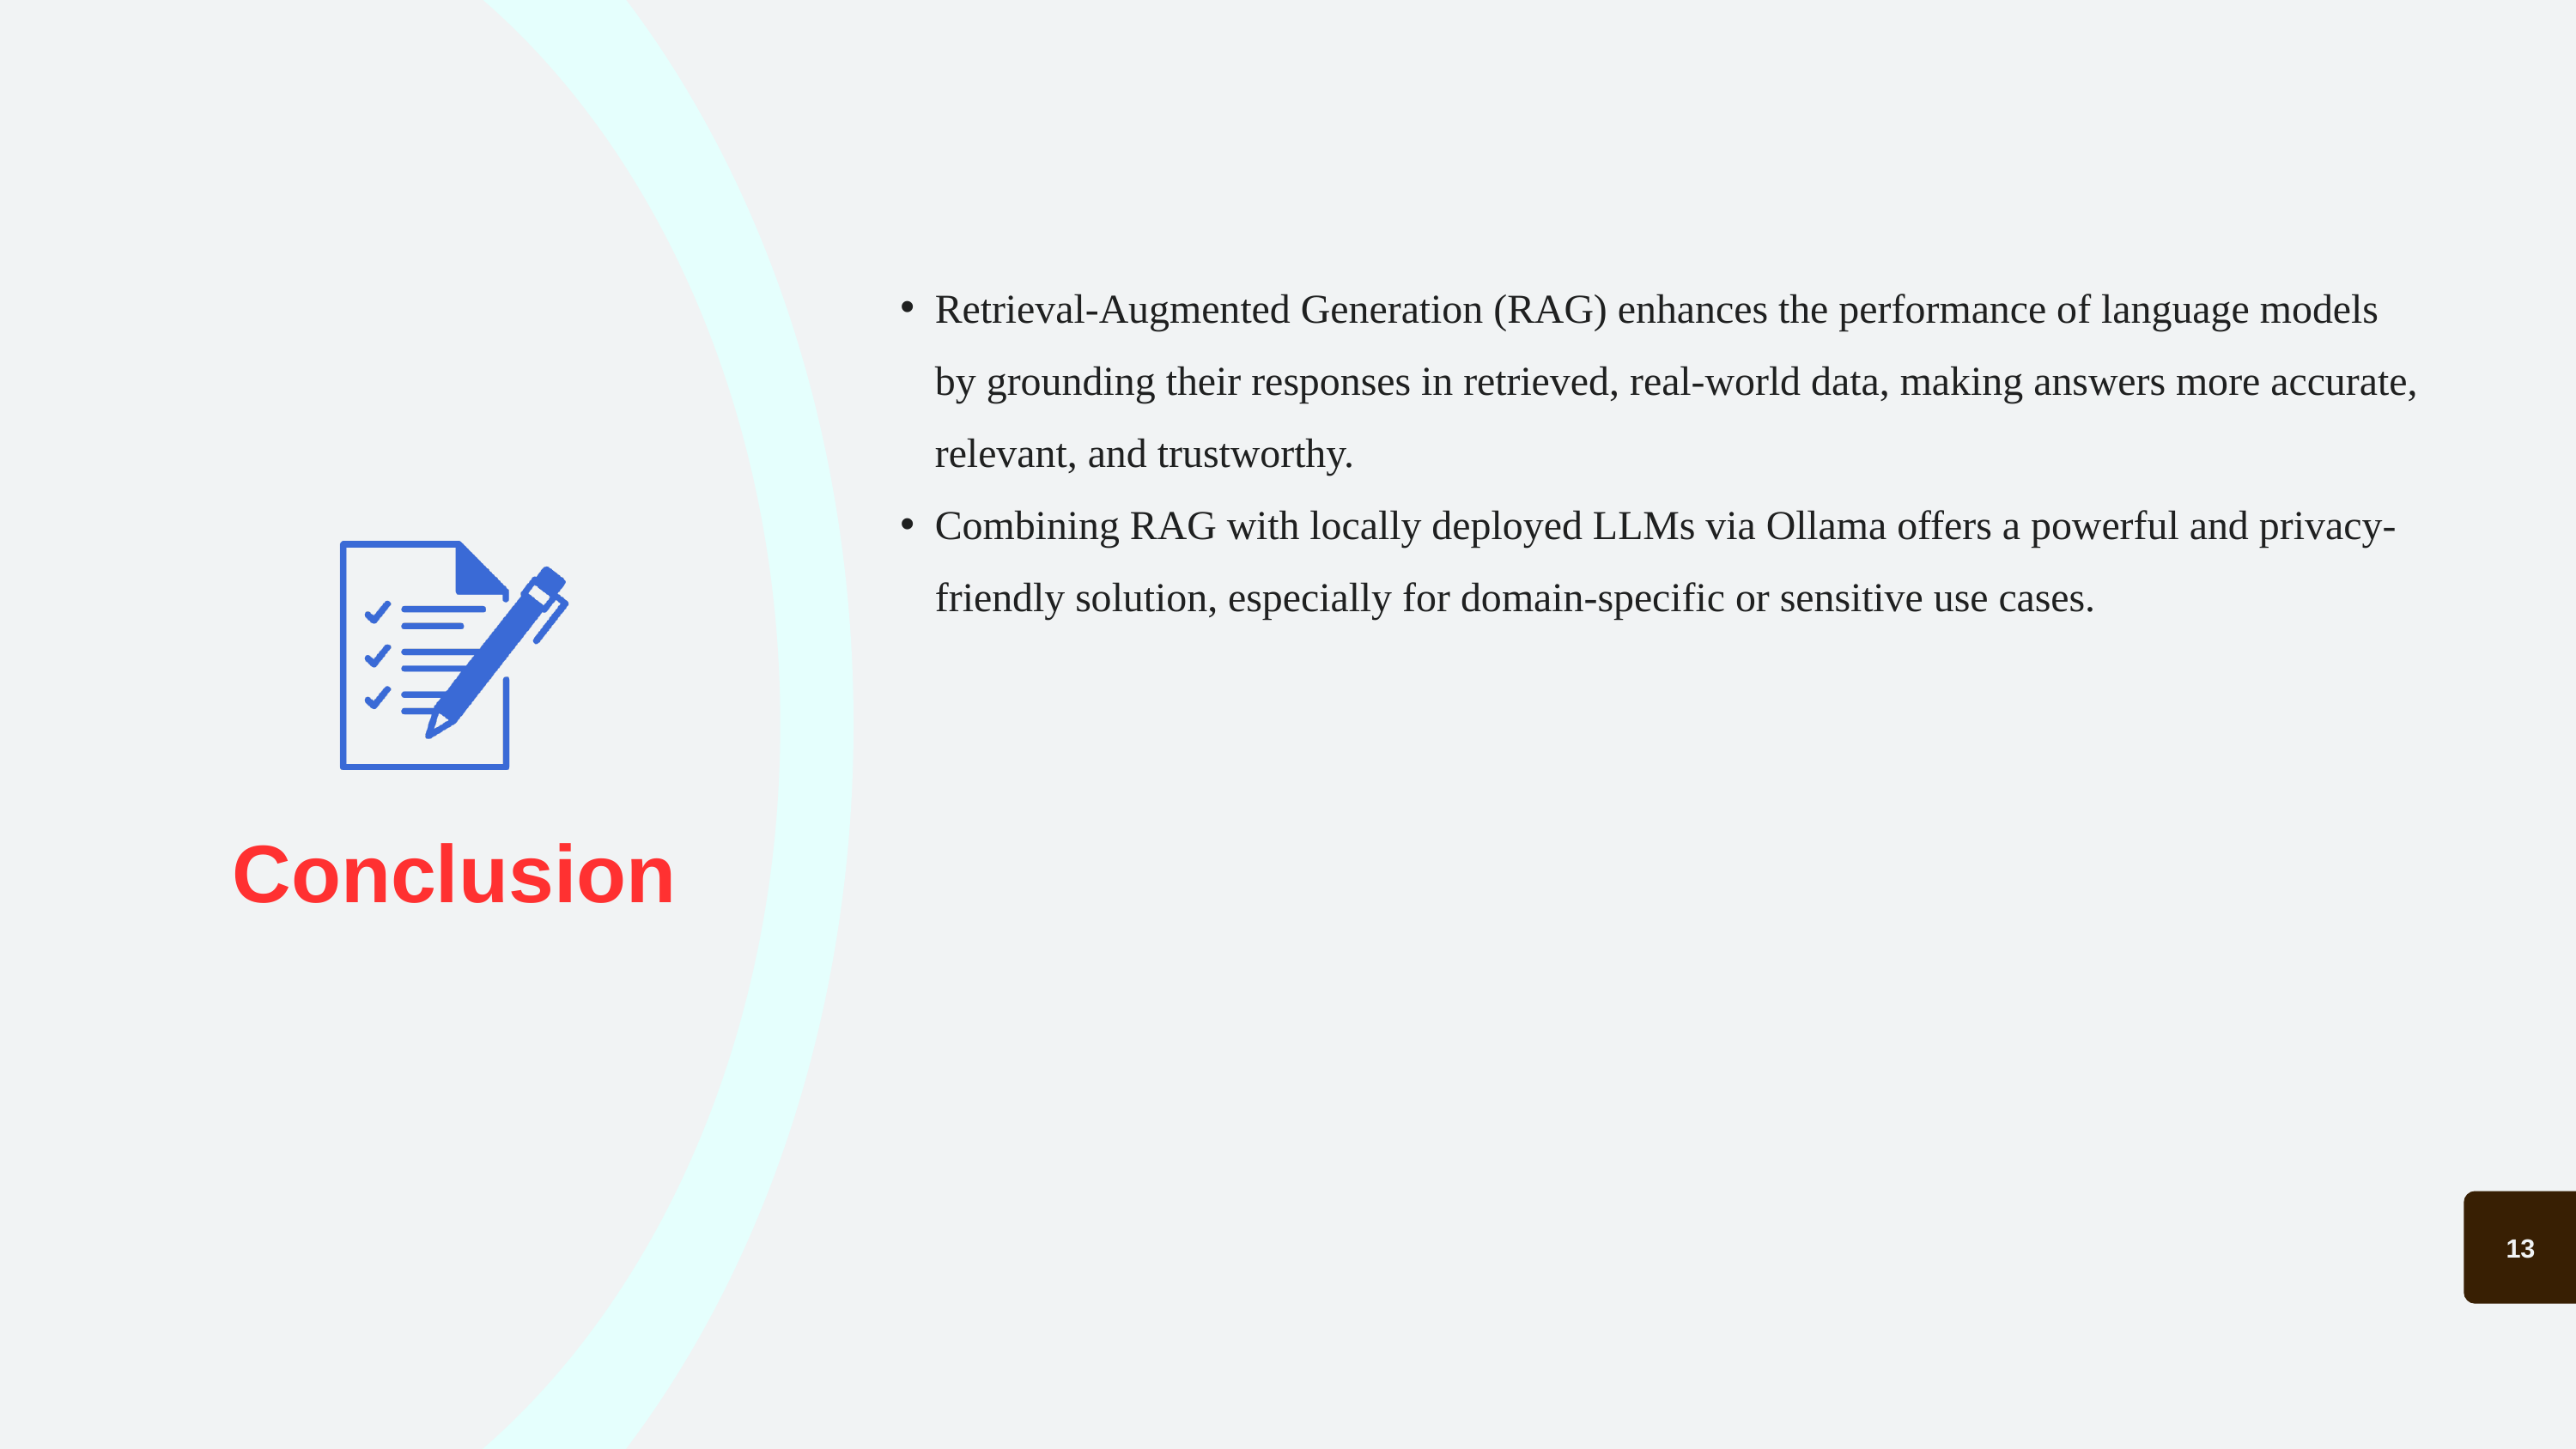

Retrieval-Augmented Generation (RAG) enhances the performance of language models by grounding their responses in retrieved, real-world data, making answers more accurate, relevant, and trustworthy.
Combining RAG with locally deployed LLMs via Ollama offers a powerful and privacy-friendly solution, especially for domain-specific or sensitive use cases.

Conclusion

13